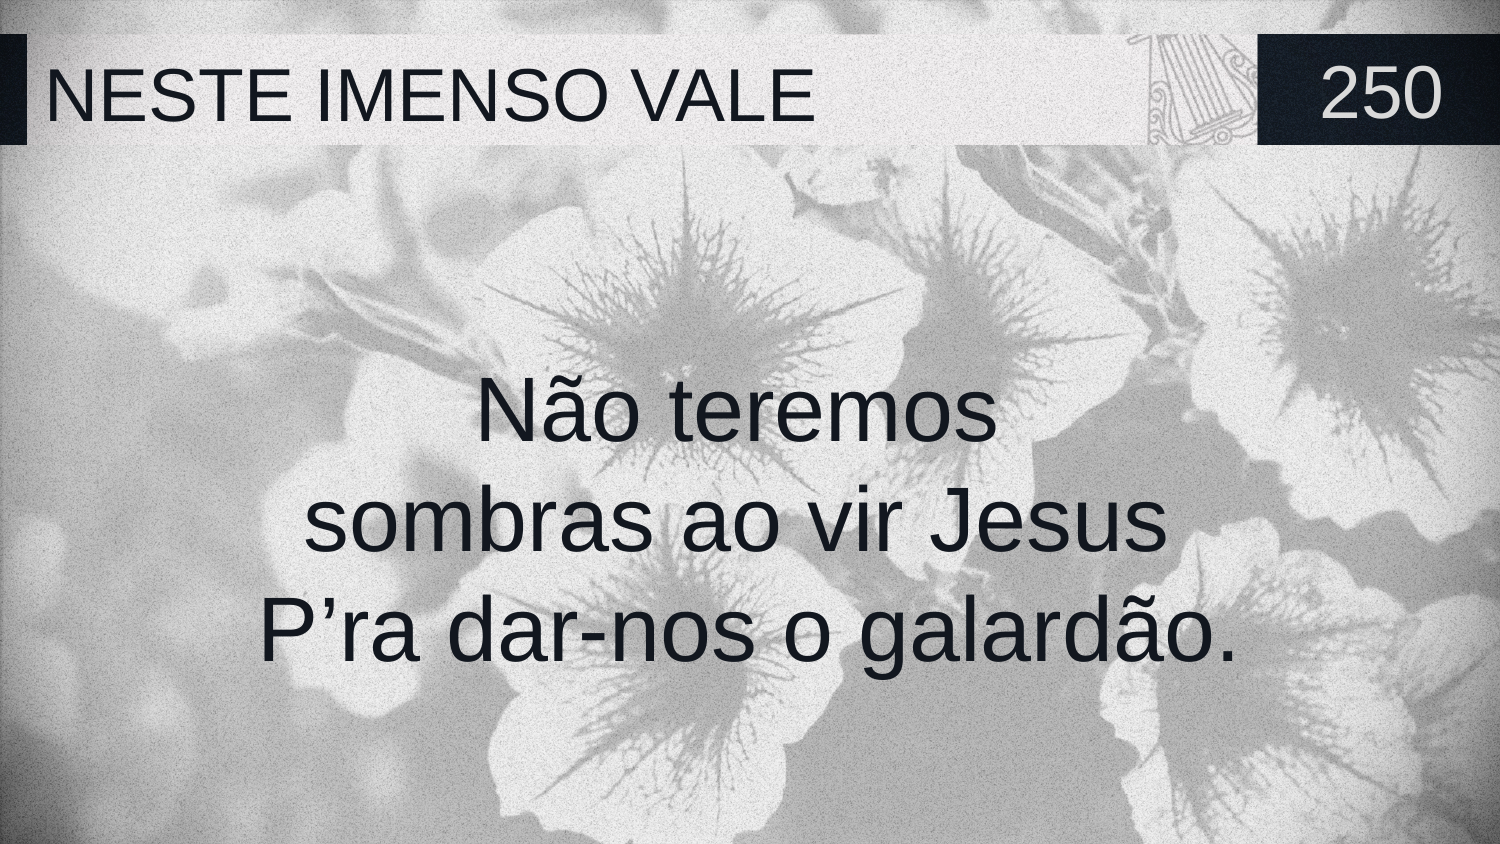

# NESTE IMENSO VALE
250
Não teremos
sombras ao vir Jesus
P’ra dar-nos o galardão.